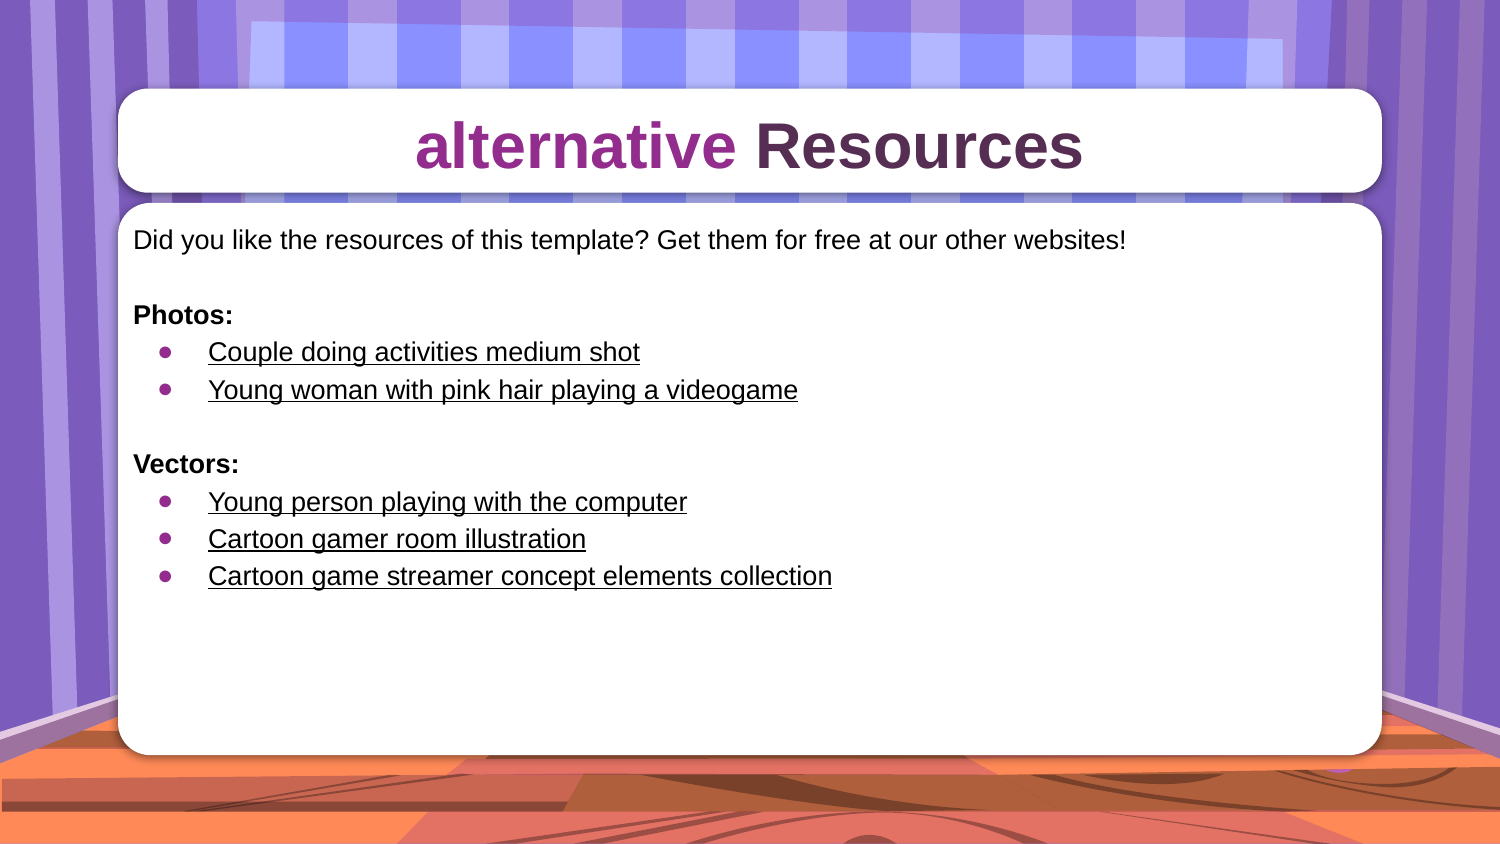

# alternative Resources
Did you like the resources of this template? Get them for free at our other websites!
Photos:
Couple doing activities medium shot
Young woman with pink hair playing a videogame

Vectors:
Young person playing with the computer
Cartoon gamer room illustration
Cartoon game streamer concept elements collection